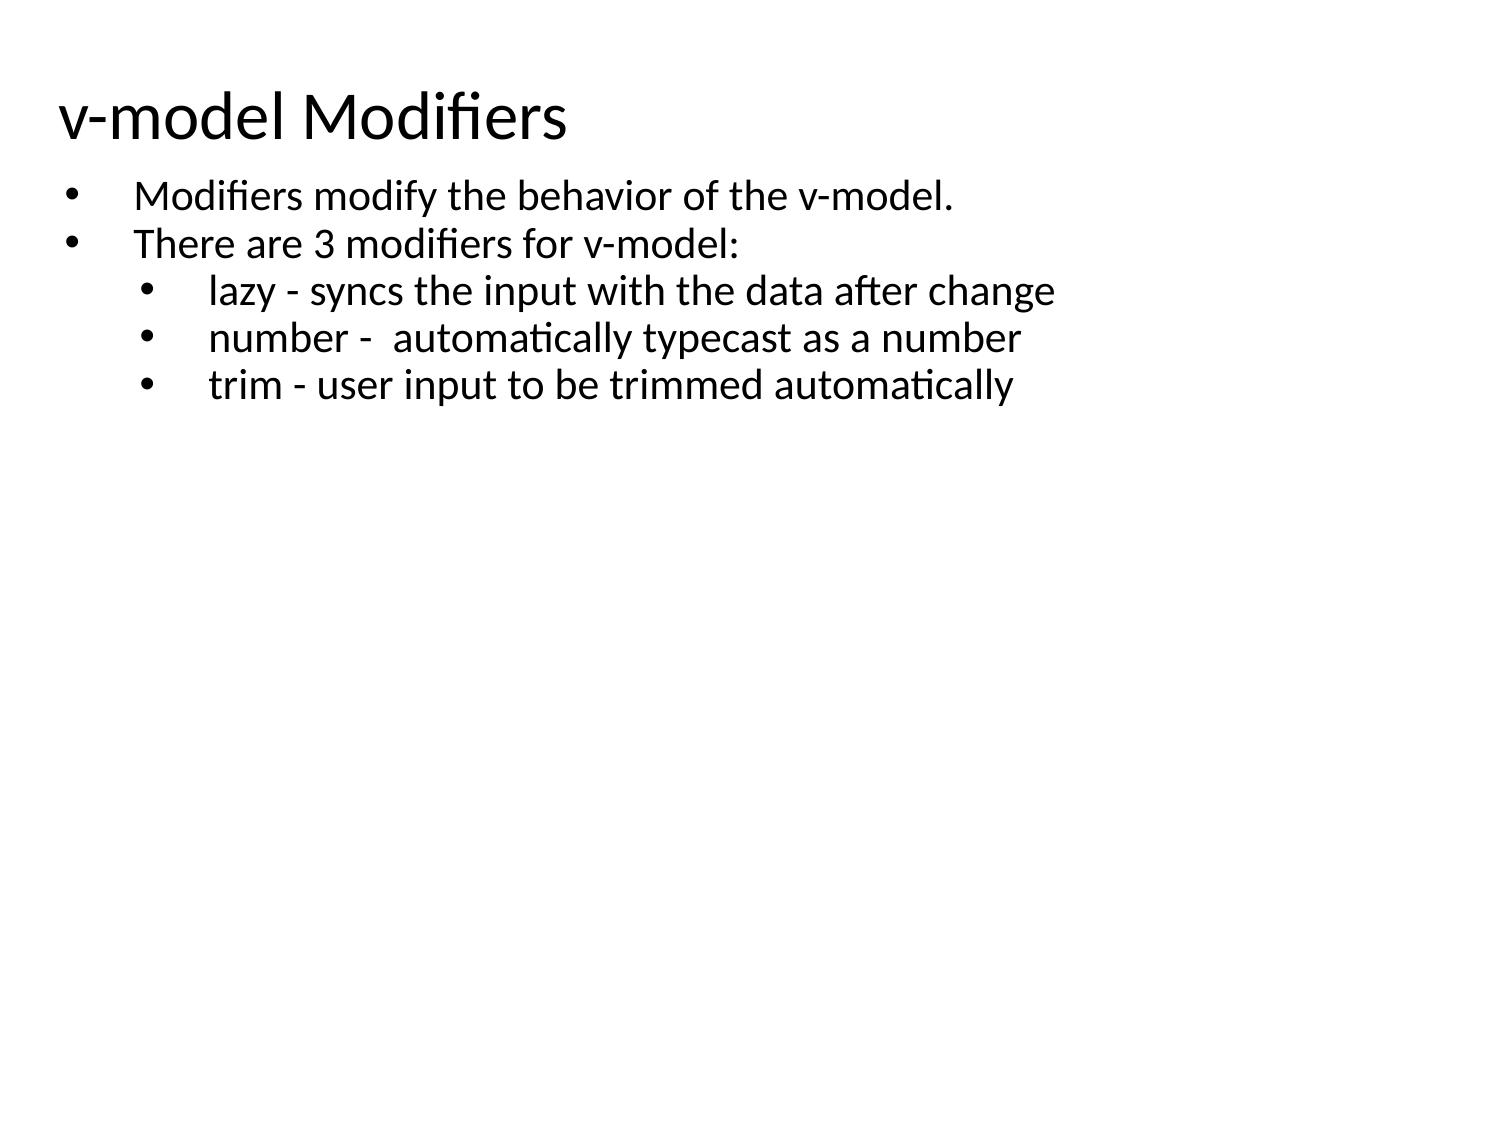

# v-model Modifiers
Modifiers modify the behavior of the v-model.
There are 3 modifiers for v-model:
lazy - syncs the input with the data after change
number -  automatically typecast as a number
trim - user input to be trimmed automatically